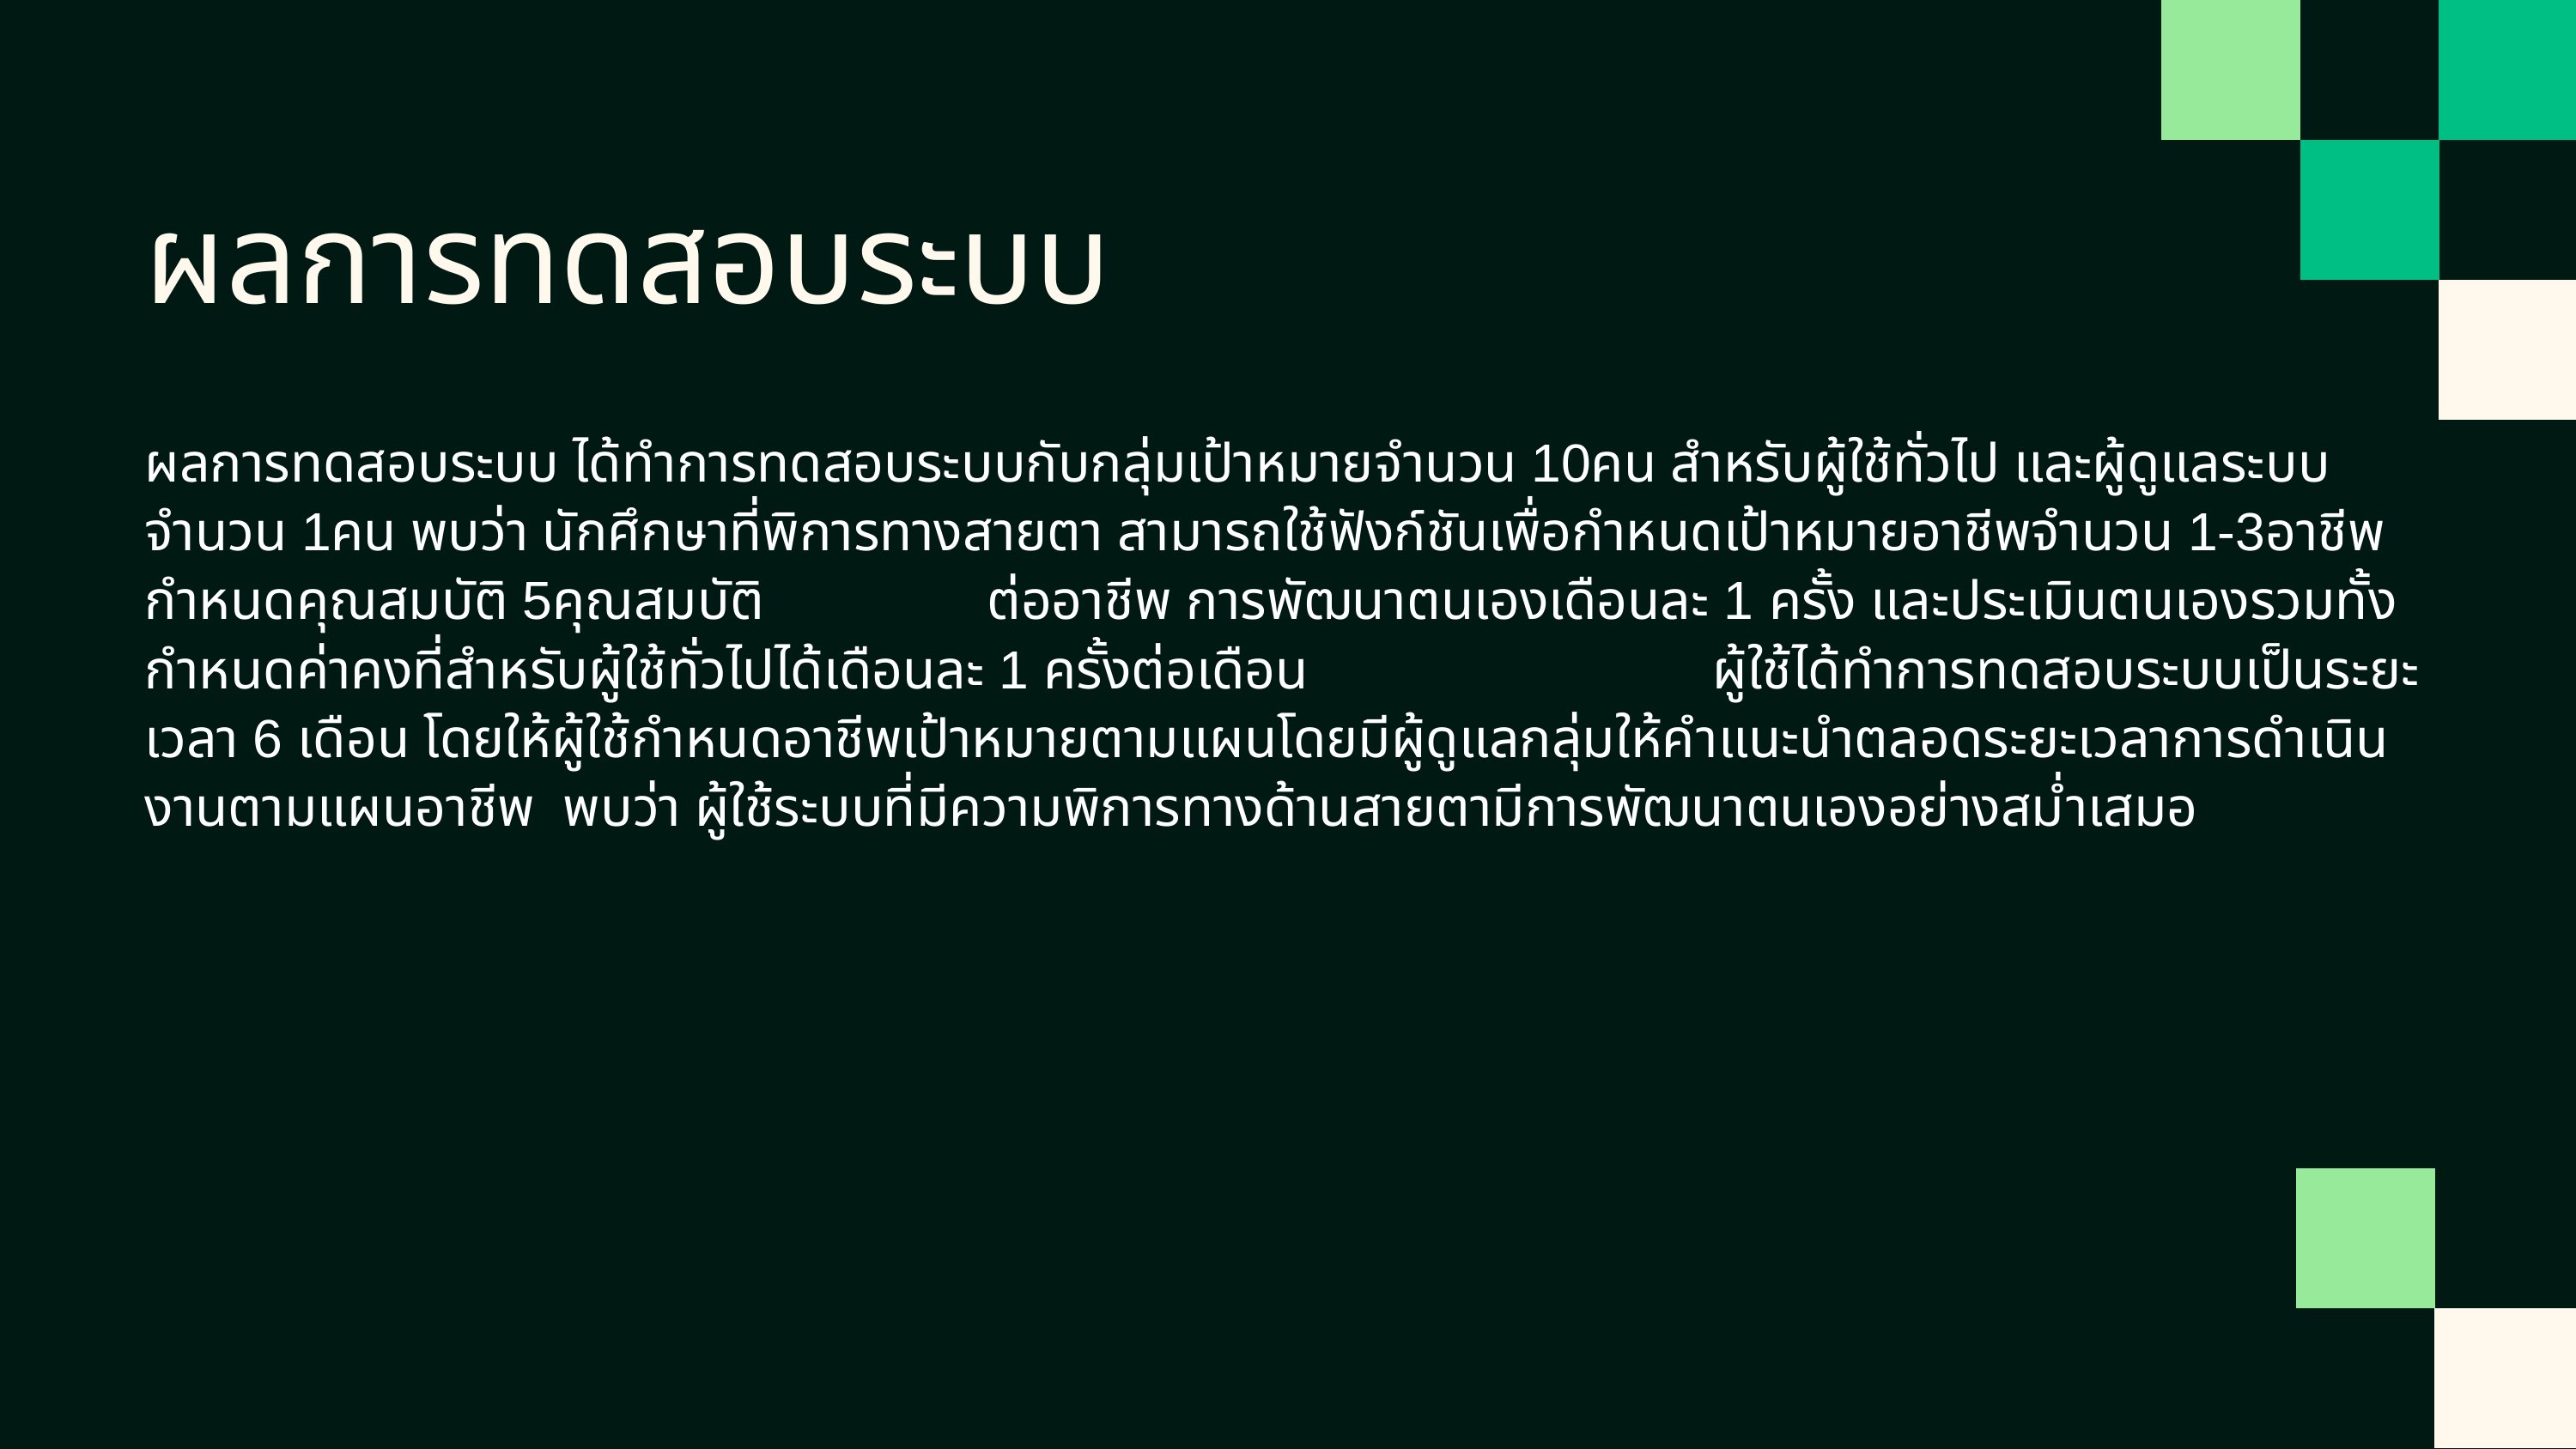

ผลการทดสอบระบบ

ผลการทดสอบระบบ ได้ทำการทดสอบระบบกับกลุ่มเป้าหมายจำนวน 10คน สำหรับผู้ใช้ทั่วไป และผู้ดูแลระบบจำนวน 1คน พบว่า นักศึกษาที่พิการทางสายตา สามารถใช้ฟังก์ชันเพื่อกำหนดเป้าหมายอาชีพจำนวน 1-3อาชีพ กำหนดคุณสมบัติ 5คุณสมบัติ                ต่ออาชีพ การพัฒนาตนเองเดือนละ 1 ครั้ง และประเมินตนเองรวมทั้งกำหนดค่าคงที่สำหรับผู้ใช้ทั่วไปได้เดือนละ 1 ครั้งต่อเดือน                             ผู้ใช้ได้ทำการทดสอบระบบเป็นระยะเวลา 6 เดือน โดยให้ผู้ใช้กำหนดอาชีพเป้าหมายตามแผนโดยมีผู้ดูแลกลุ่มให้คำแนะนำตลอดระยะเวลาการดำเนินงานตามแผนอาชีพ  พบว่า ผู้ใช้ระบบที่มีความพิการทางด้านสายตามีการพัฒนาตนเองอย่างสม่ำเสมอ